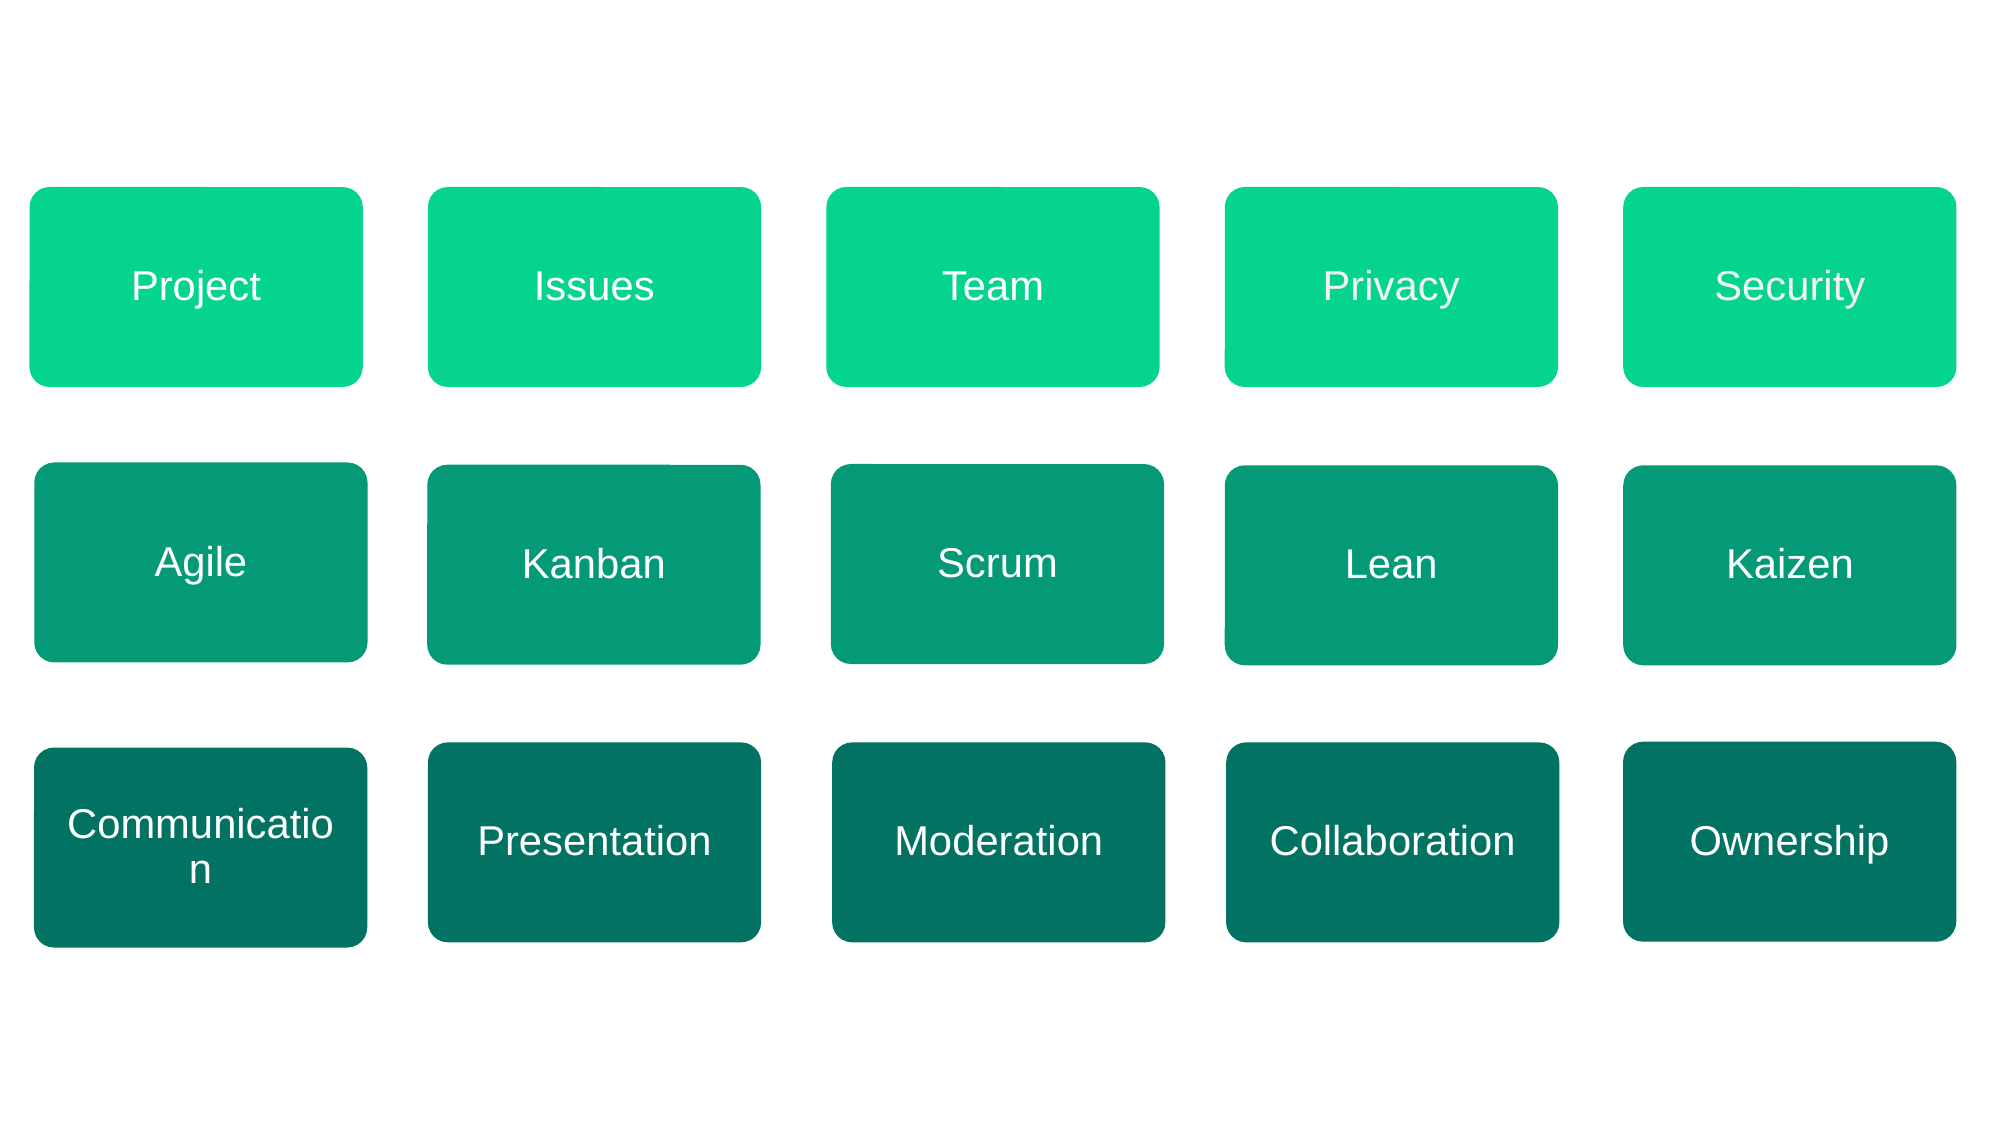

Project

Issues

Team

Privacy

Security

Agile

Scrum

Kanban

Lean

Kaizen

Ownership

Presentation

Moderation

Collaboration

Communication